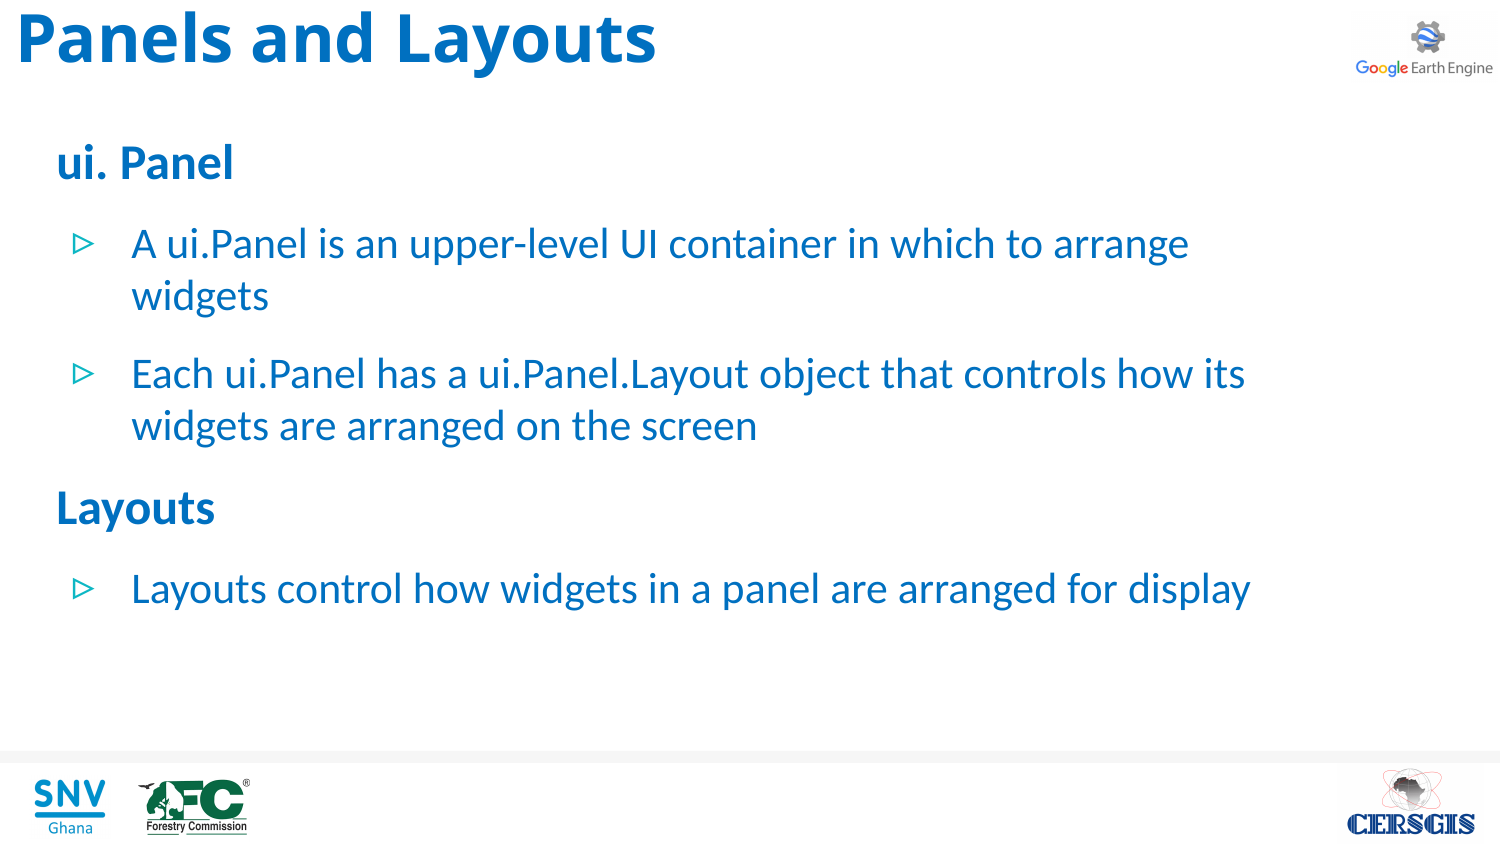

# Panels and Layouts
ui. Panel
A ui.Panel is an upper-level UI container in which to arrange widgets
Each ui.Panel has a ui.Panel.Layout object that controls how its widgets are arranged on the screen
Layouts
Layouts control how widgets in a panel are arranged for display